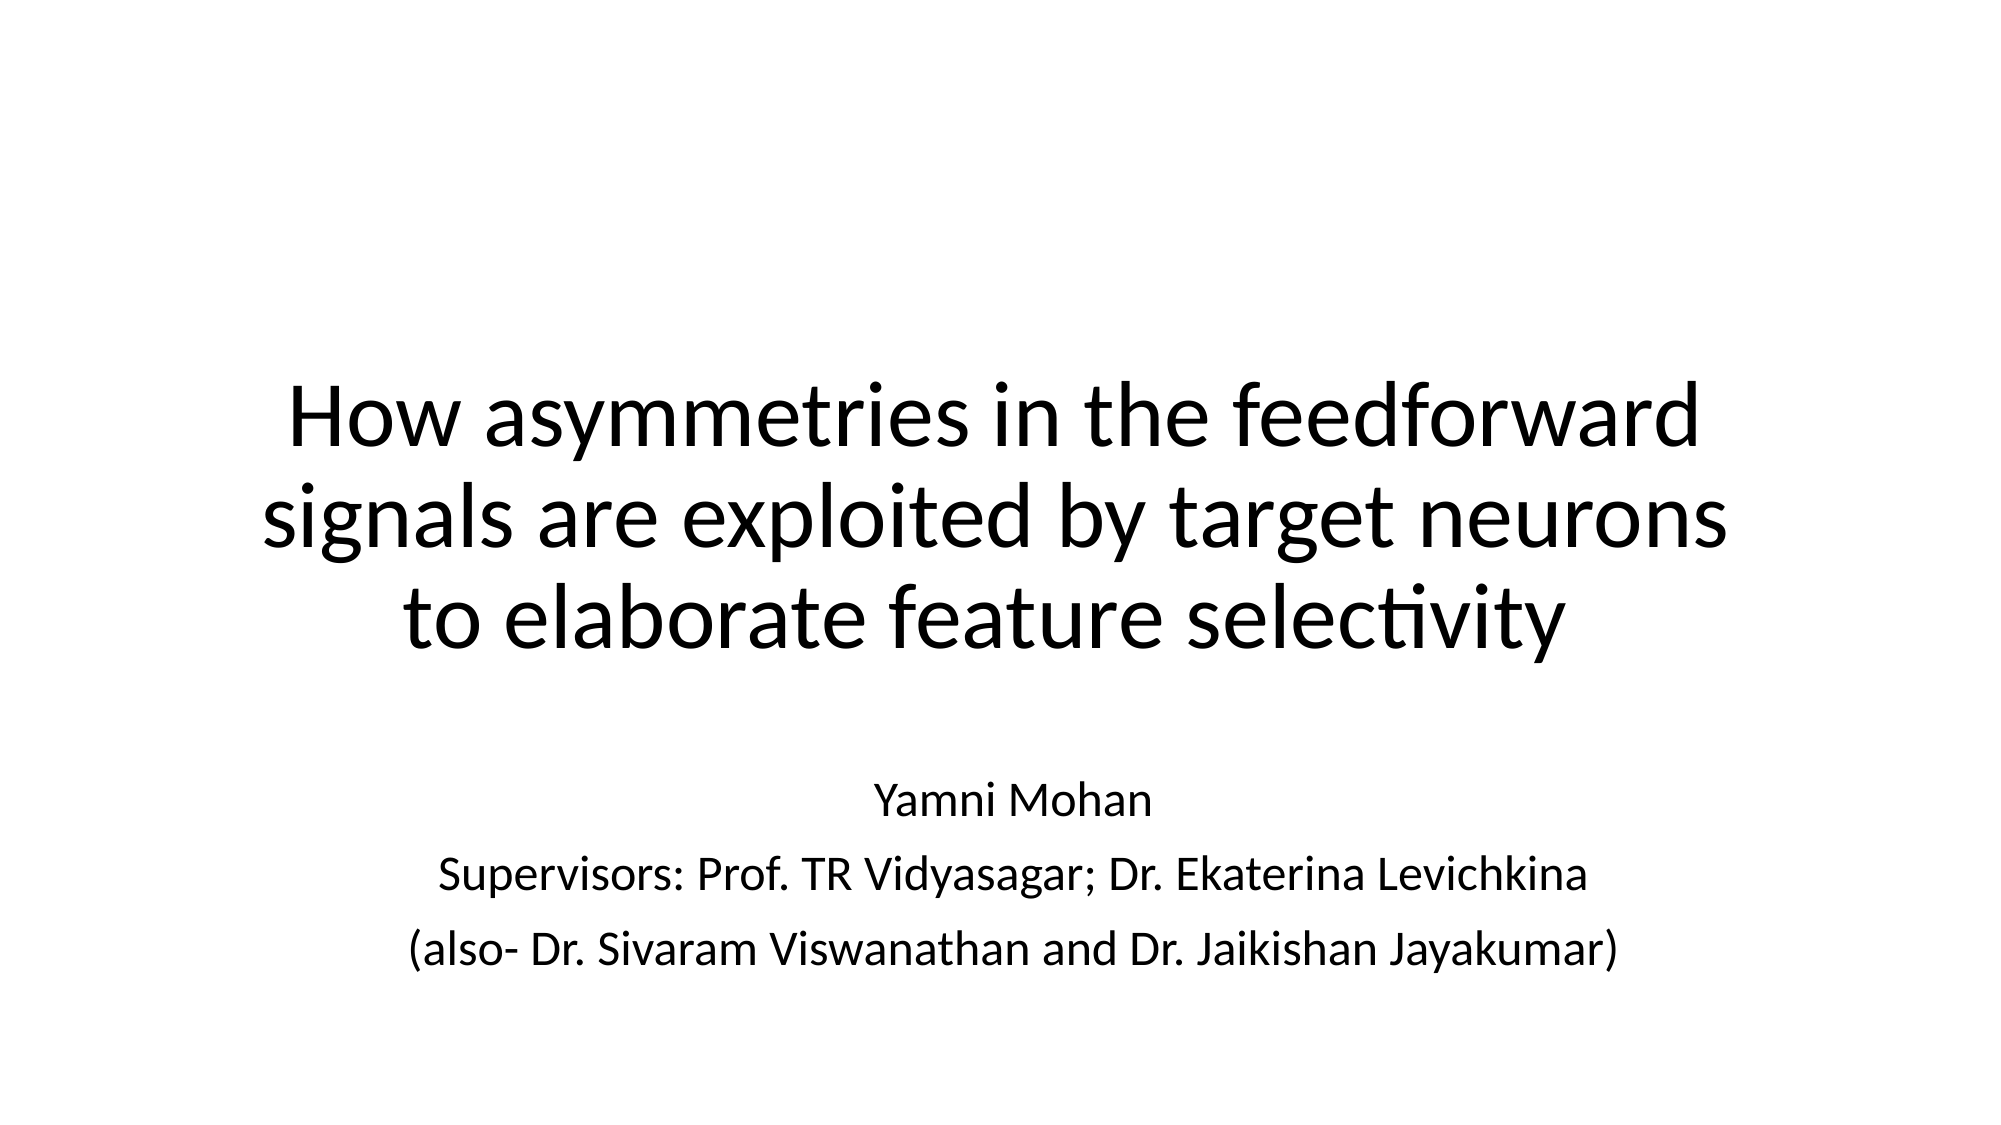

# How asymmetries in the feedforward signals are exploited by target neurons to elaborate feature selectivity
Yamni Mohan
Supervisors: Prof. TR Vidyasagar; Dr. Ekaterina Levichkina
(also- Dr. Sivaram Viswanathan and Dr. Jaikishan Jayakumar)